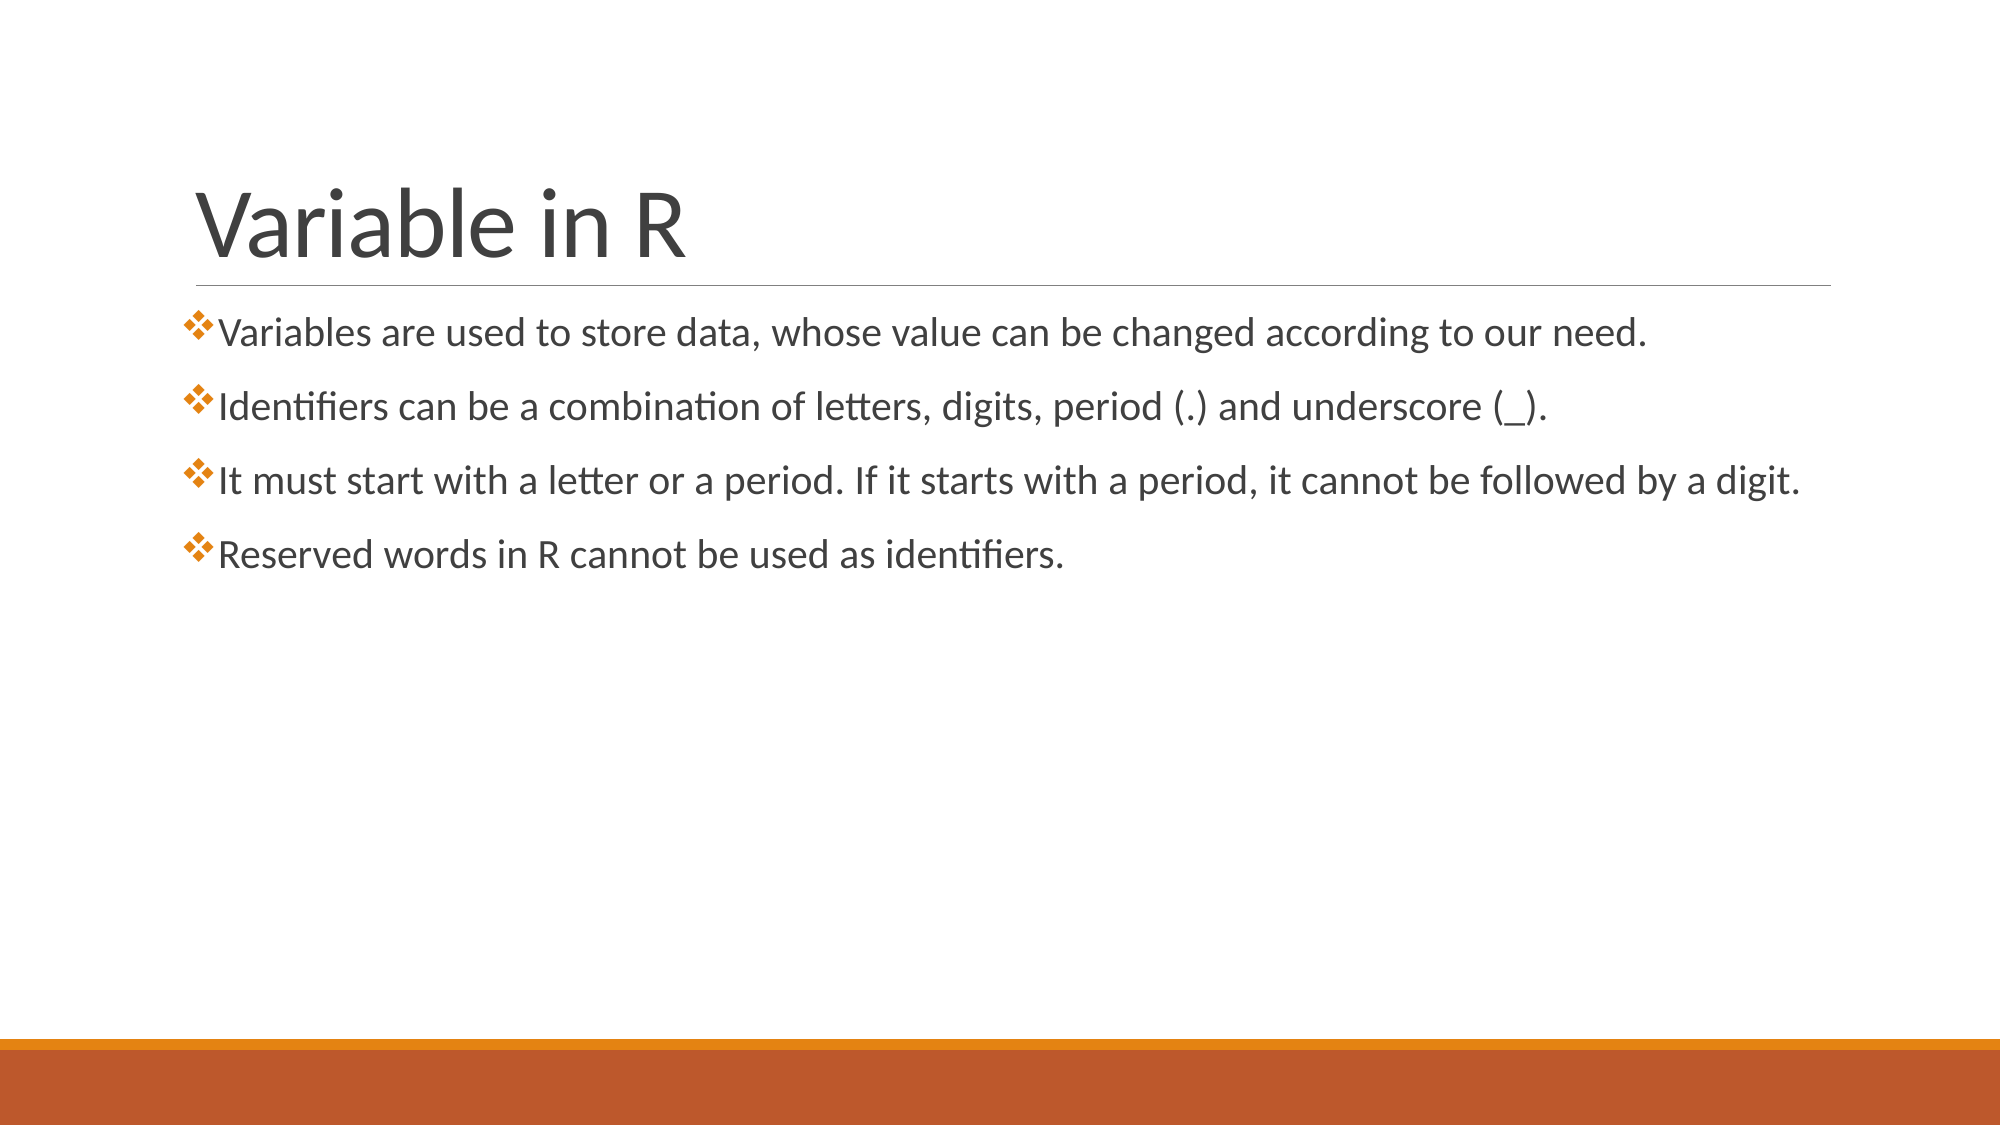

# Variable in R
Variables are used to store data, whose value can be changed according to our need.
Identifiers can be a combination of letters, digits, period (.) and underscore (_).
It must start with a letter or a period. If it starts with a period, it cannot be followed by a digit.
Reserved words in R cannot be used as identifiers.